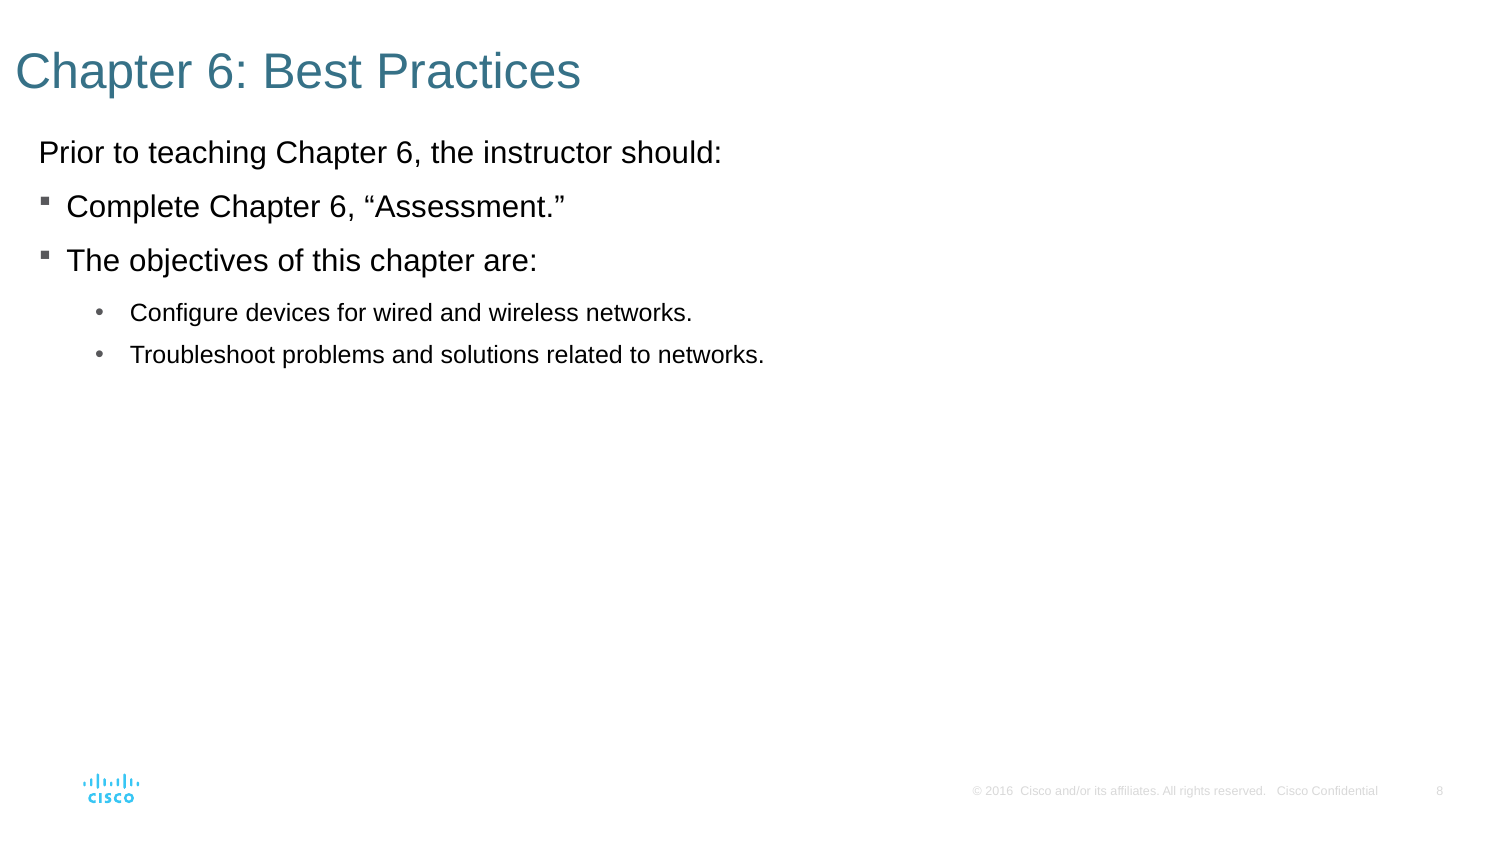

# Chapter 6: Best Practices
Prior to teaching Chapter 6, the instructor should:
Complete Chapter 6, “Assessment.”
The objectives of this chapter are:
Configure devices for wired and wireless networks.
Troubleshoot problems and solutions related to networks.